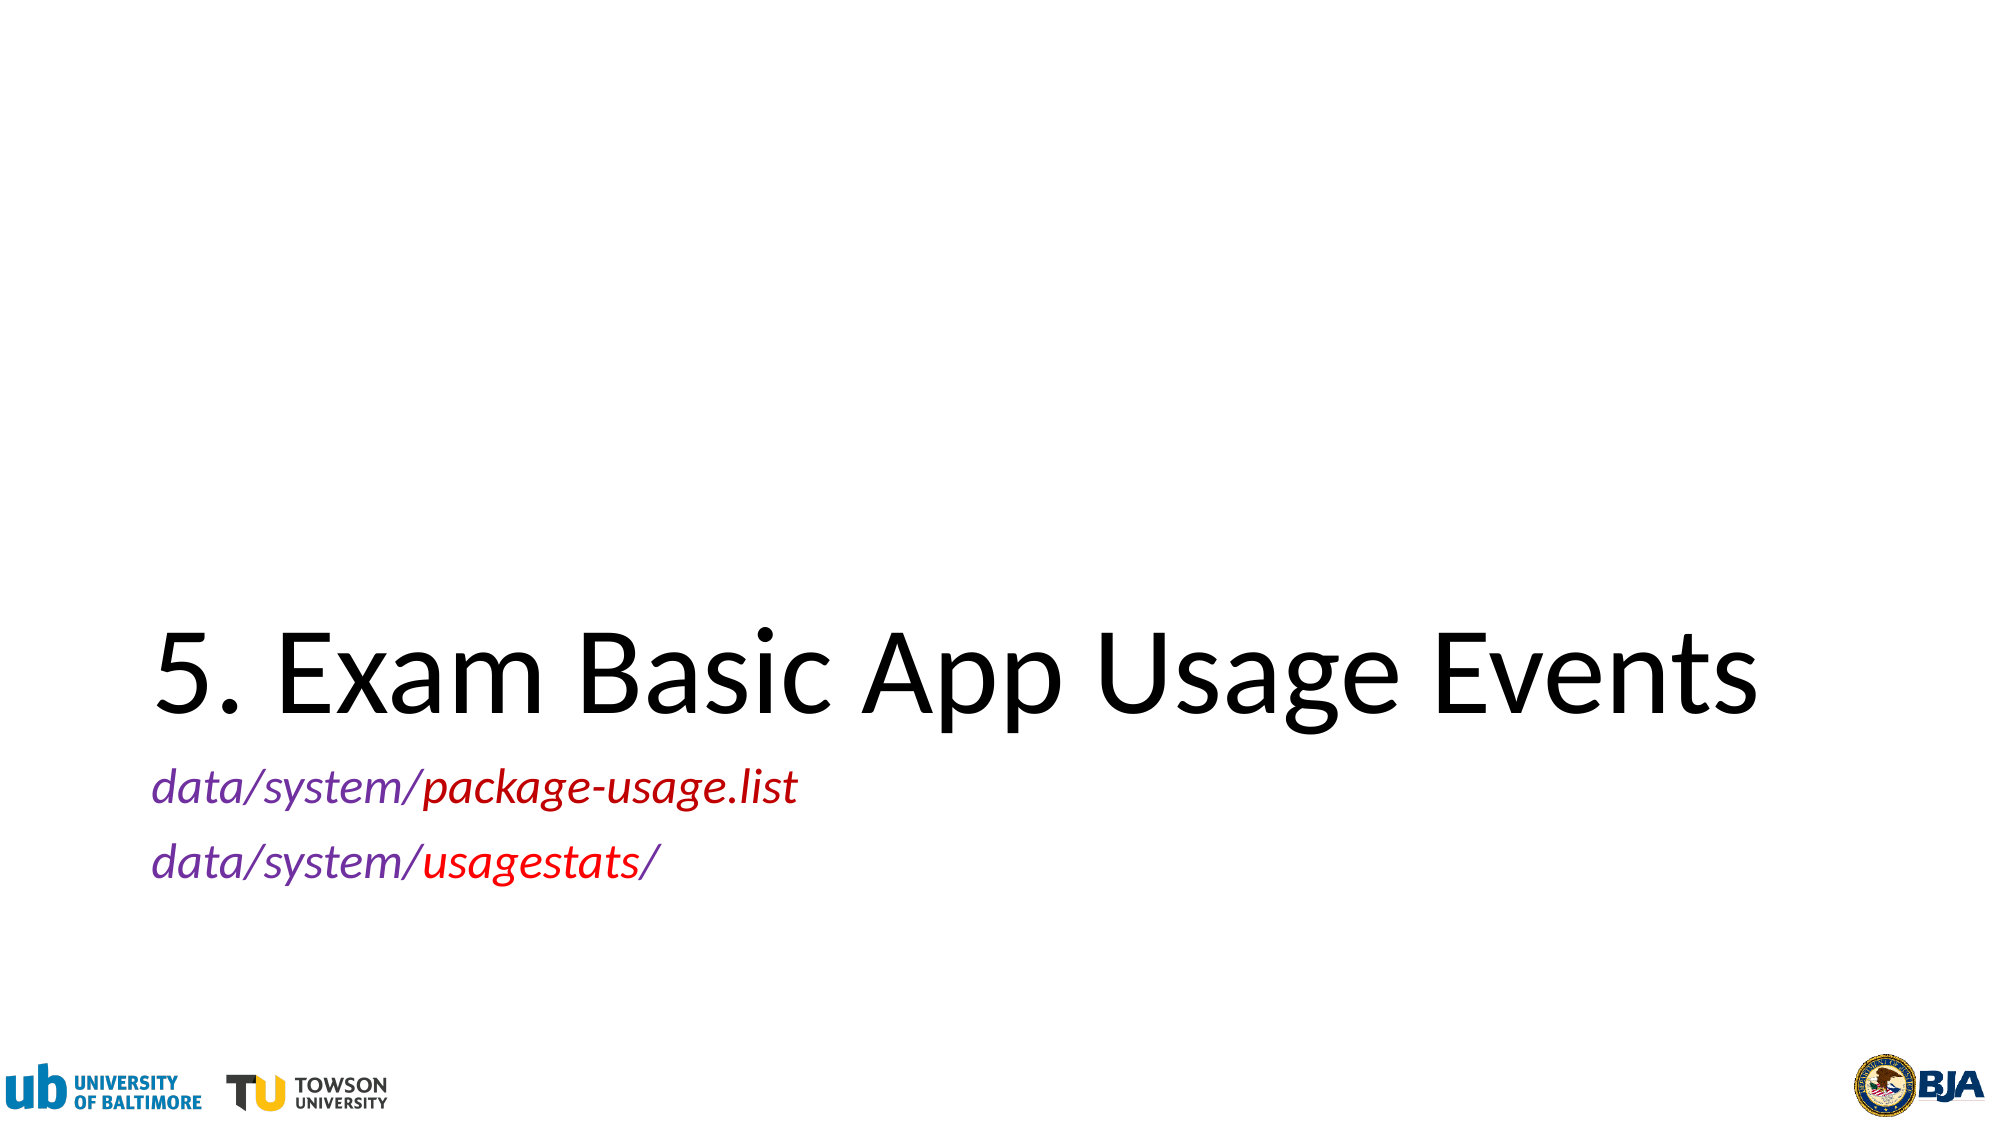

# 5. Exam Basic App Usage Events
data/system/package-usage.list
data/system/usagestats/